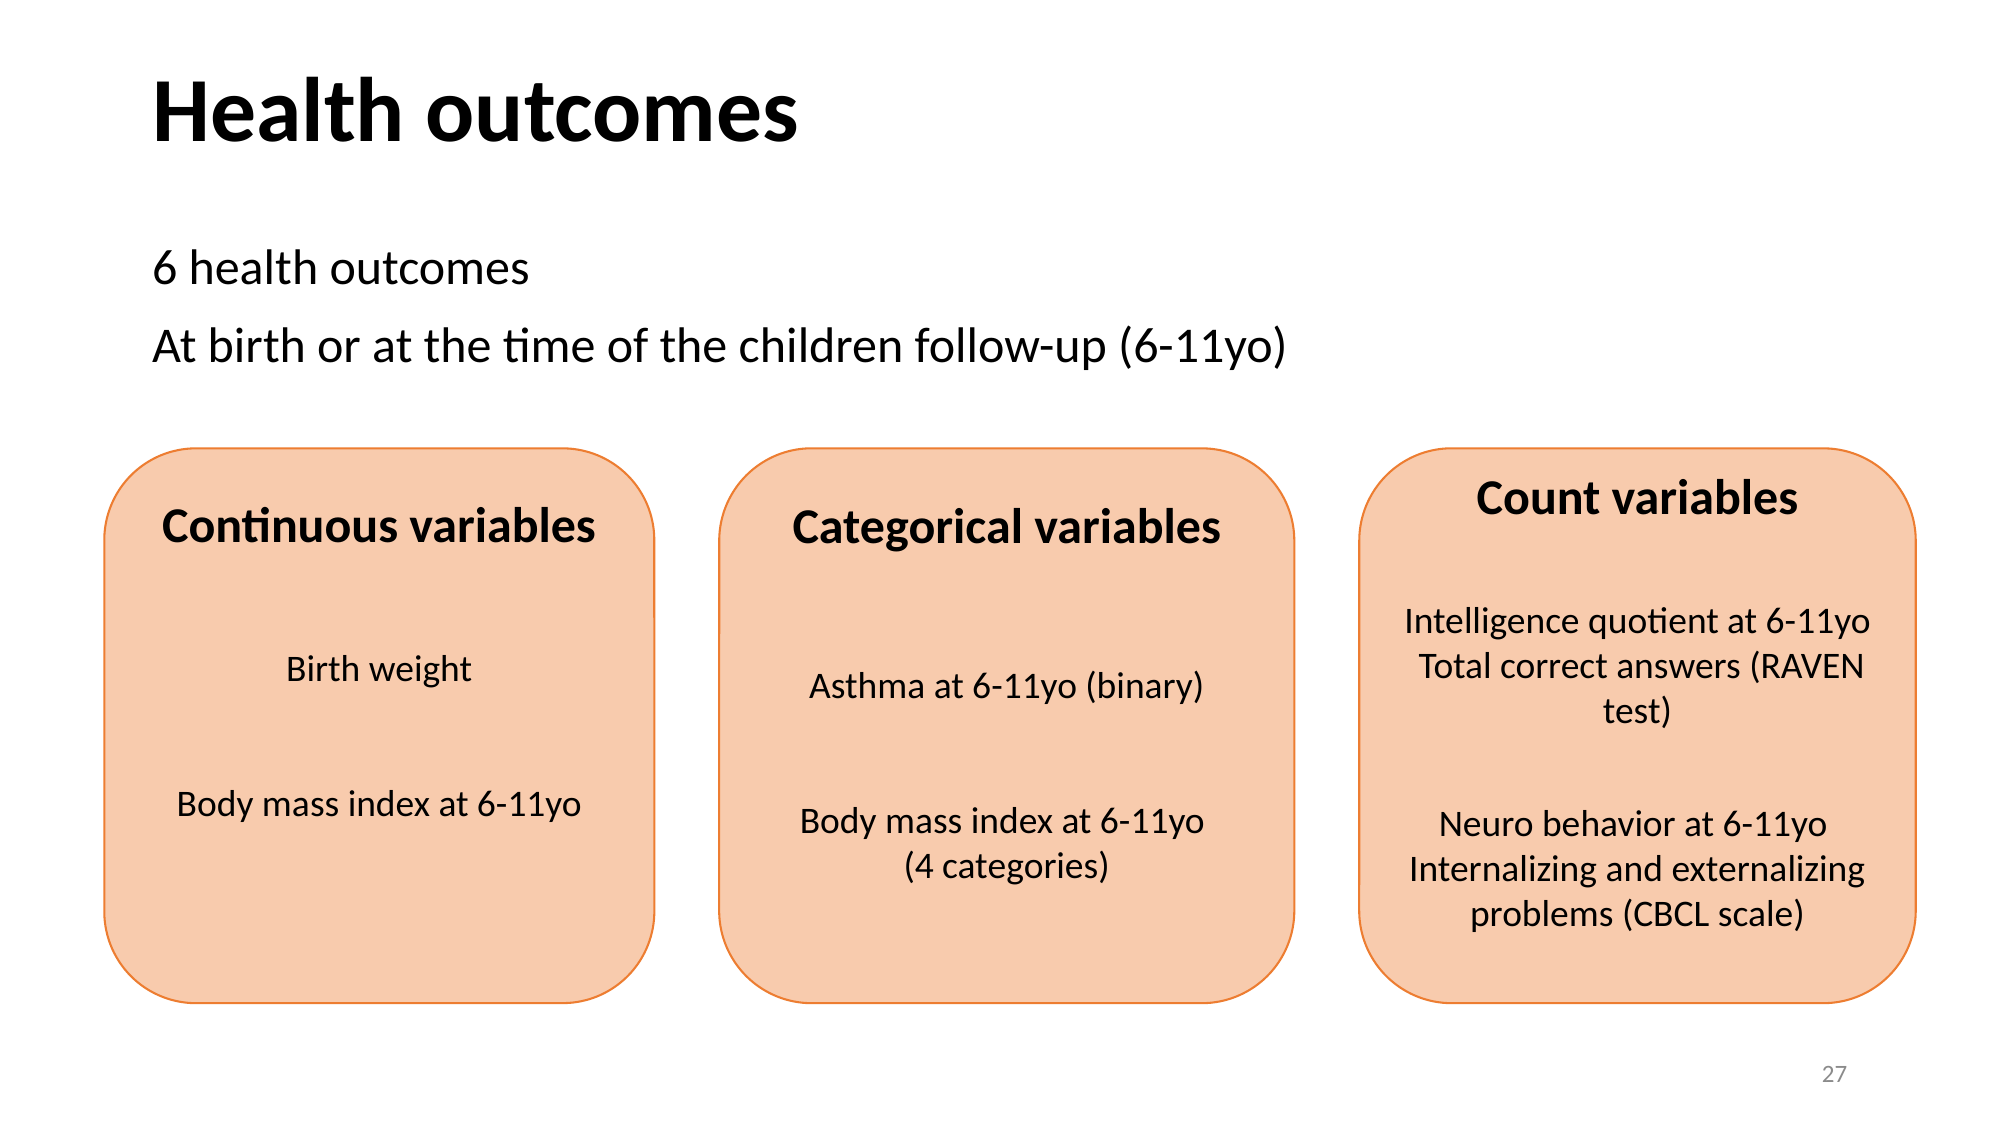

# Health outcomes

6 health outcomes

At birth or at the time of the children follow-up (6-11yo)

Categorical variables

Asthma at 6-11yo (binary)

Body mass index at 6-11yo
(4 categories)

Count variables

Intelligence quotient at 6-11yo  Total correct answers (RAVEN test)

Neuro behavior at 6-11yo  Internalizing and externalizing problems (CBCL scale)

Continuous variables

Birth weight

Body mass index at 6-11yo

27